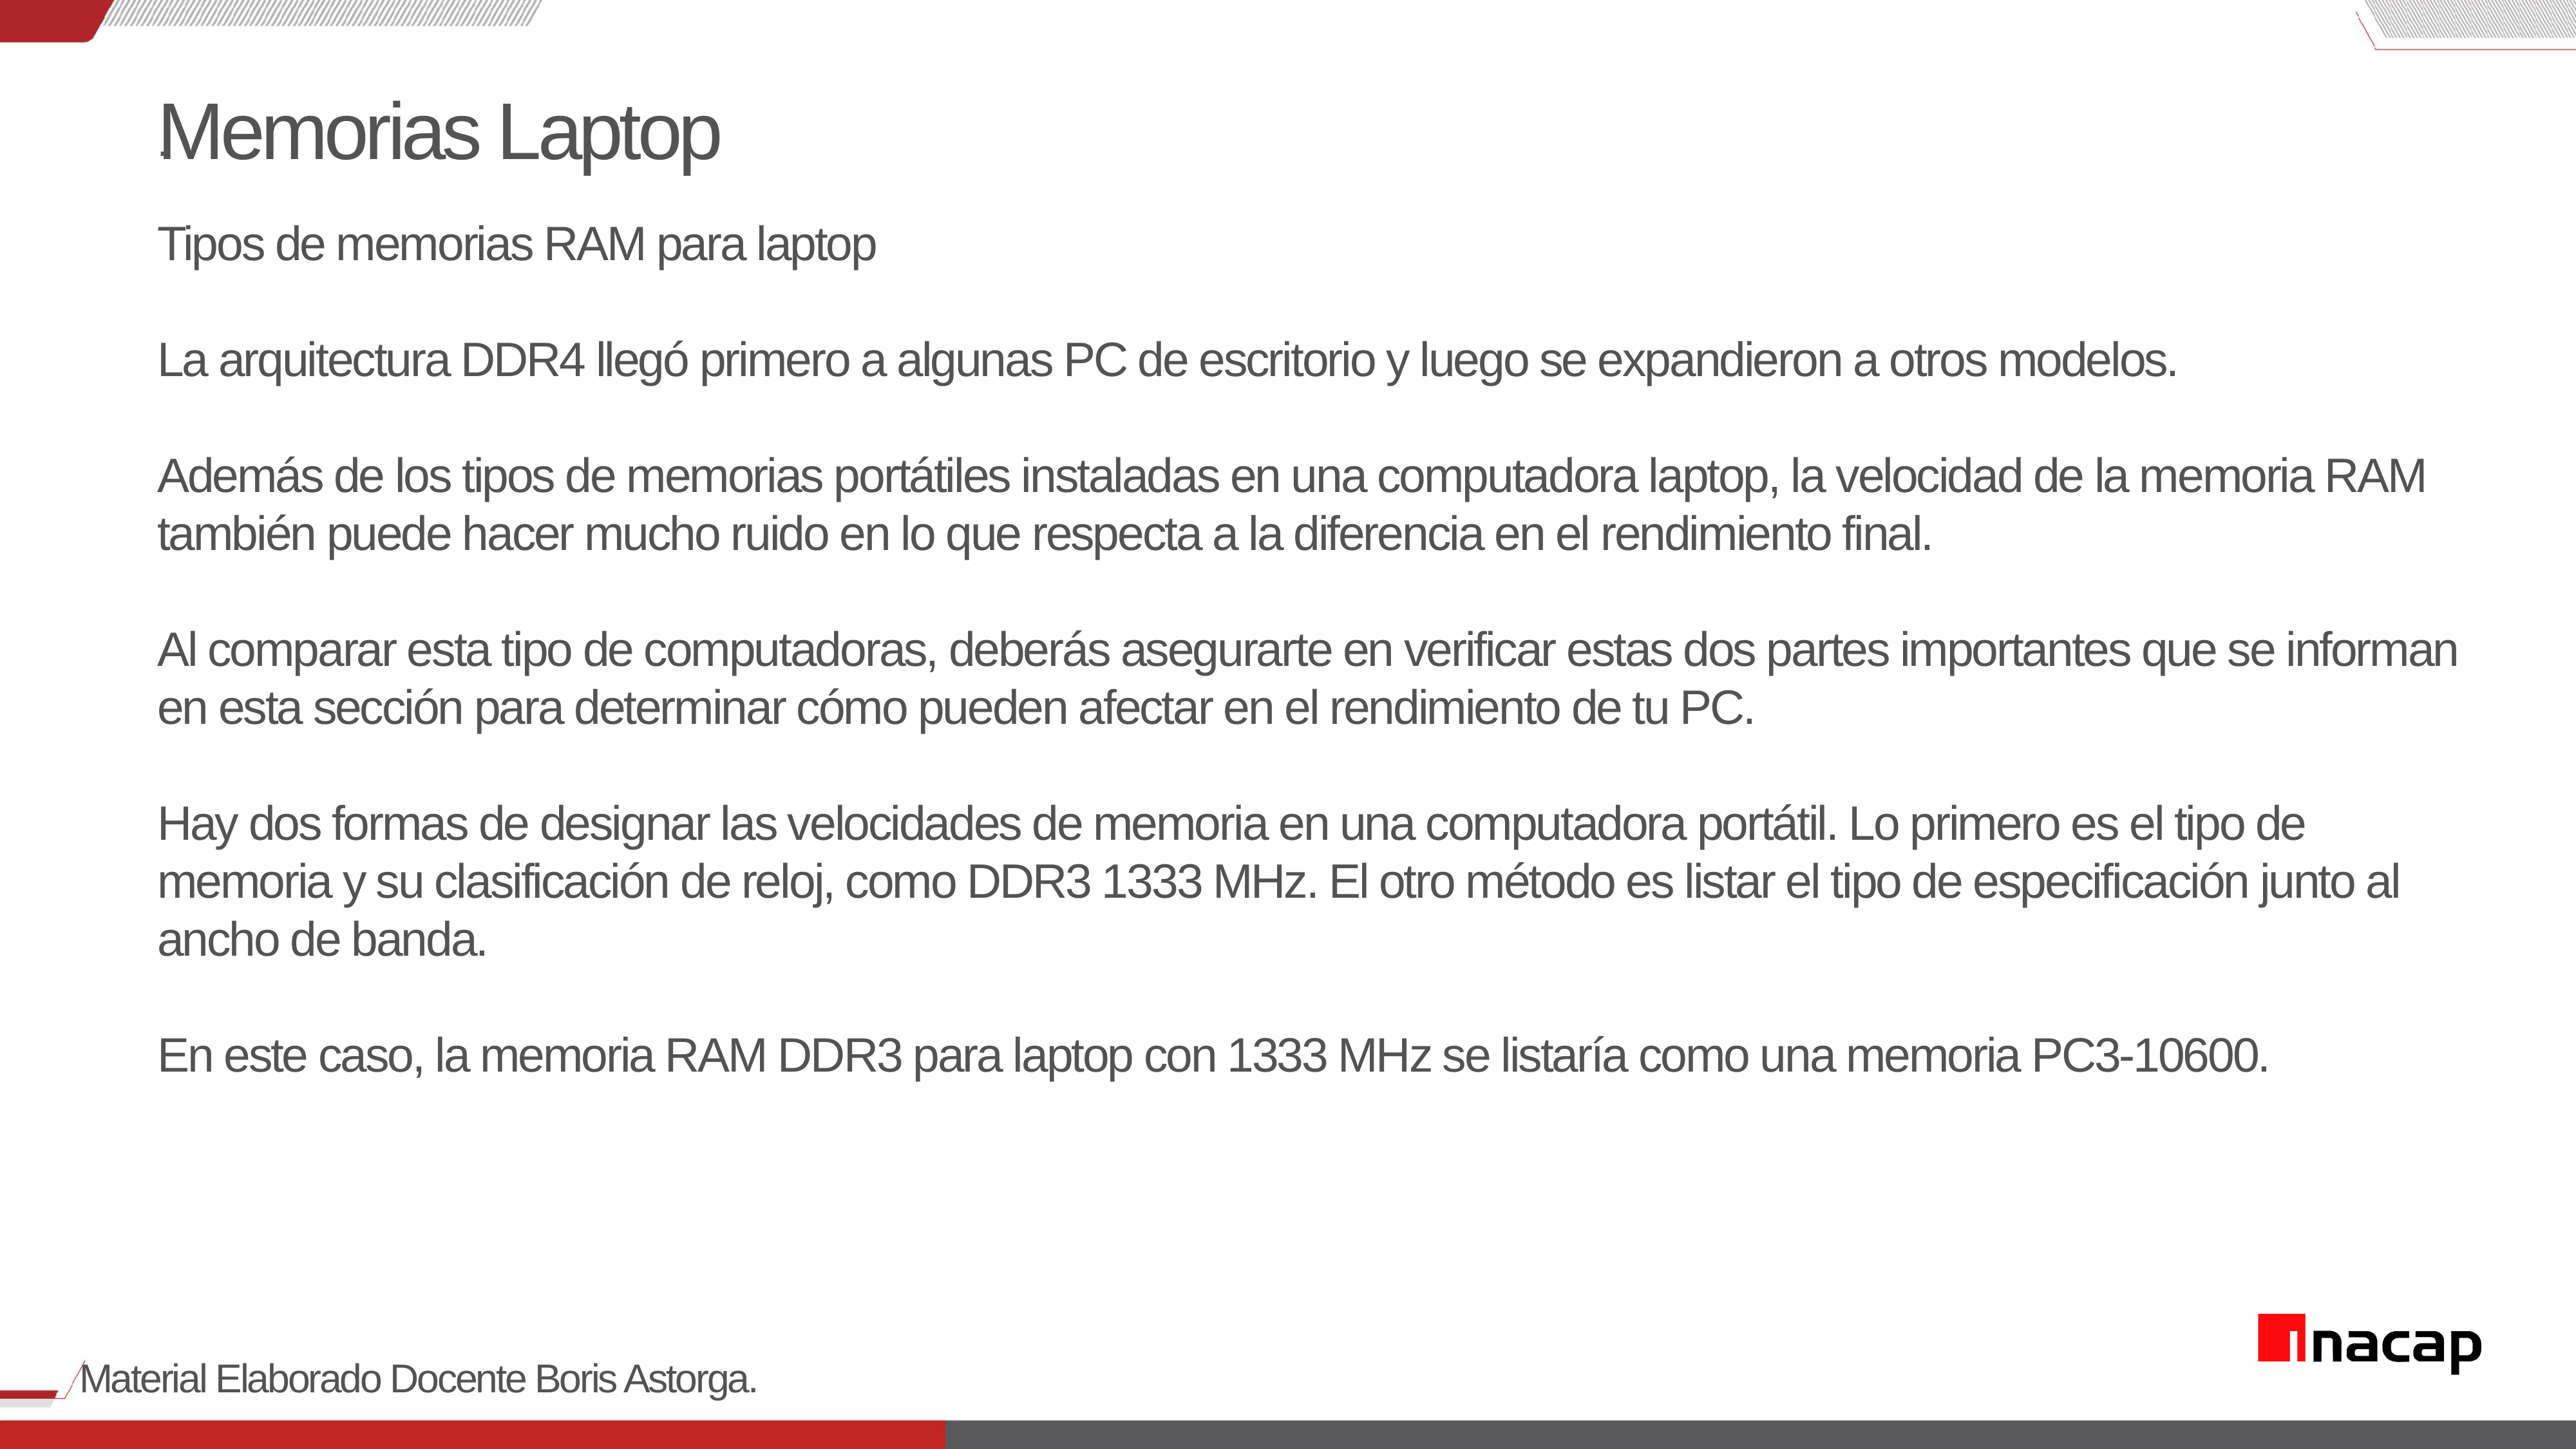

Memorias Laptop
.

Tipos de memorias RAM para laptop

La arquitectura DDR4 llegó primero a algunas PC de escritorio y luego se expandieron a otros modelos.

Además de los tipos de memorias portátiles instaladas en una computadora laptop, la velocidad de la memoria RAM también puede hacer mucho ruido en lo que respecta a la diferencia en el rendimiento final.

Al comparar esta tipo de computadoras, deberás asegurarte en verificar estas dos partes importantes que se informan en esta sección para determinar cómo pueden afectar en el rendimiento de tu PC.

Hay dos formas de designar las velocidades de memoria en una computadora portátil. Lo primero es el tipo de memoria y su clasificación de reloj, como DDR3 1333 MHz. El otro método es listar el tipo de especificación junto al ancho de banda.

En este caso, la memoria RAM DDR3 para laptop con 1333 MHz se listaría como una memoria PC3-10600.
Material Elaborado Docente Boris Astorga.